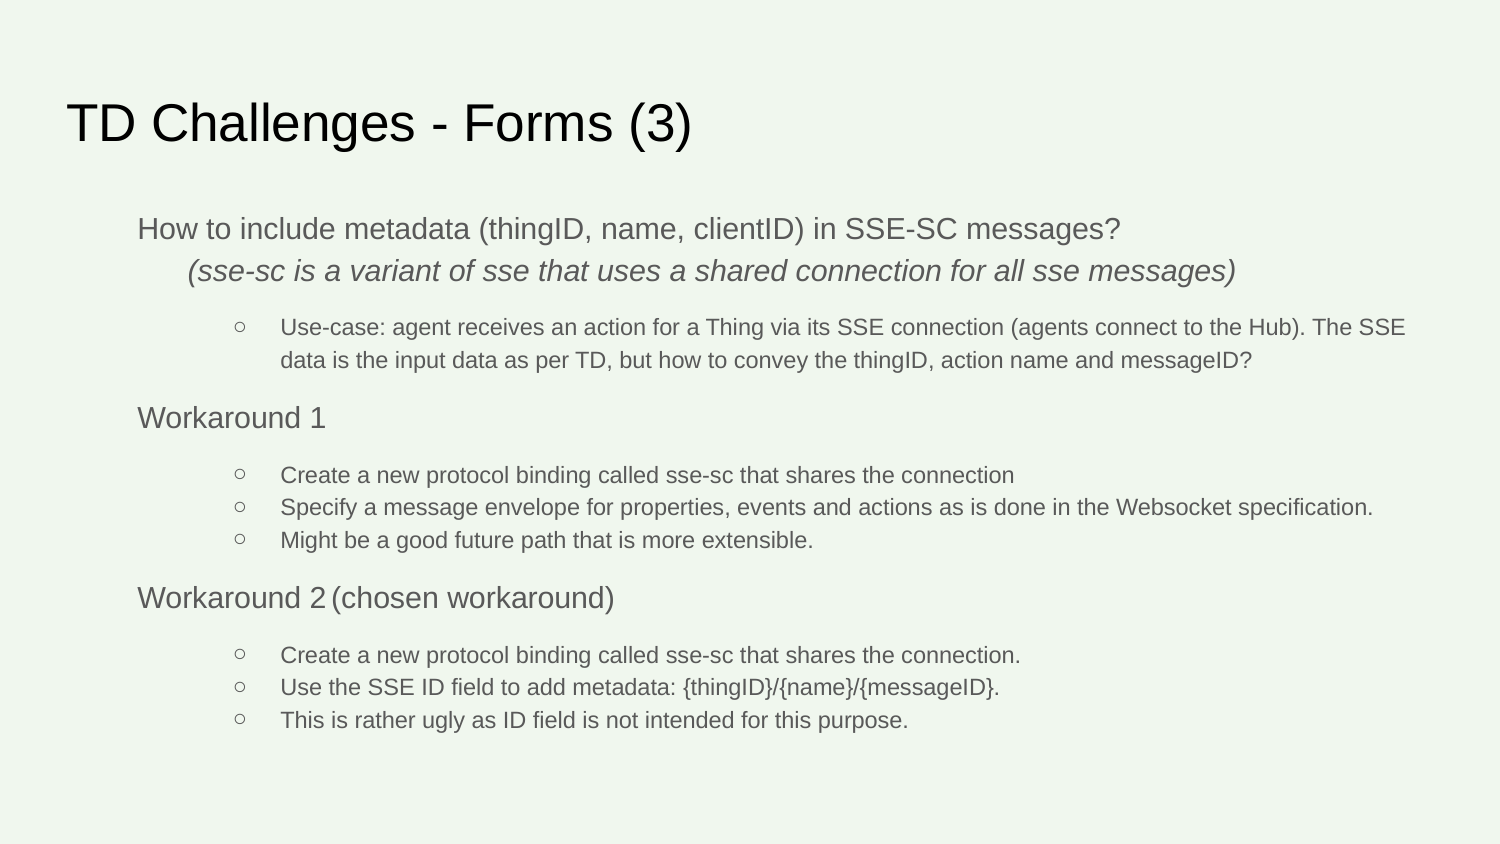

# TD Challenges - Forms (3)

How to include metadata (thingID, name, clientID) in SSE-SC messages?
	(sse-sc is a variant of sse that uses a shared connection for all sse messages)
Use-case: agent receives an action for a Thing via its SSE connection (agents connect to the Hub). The SSE data is the input data as per TD, but how to convey the thingID, action name and messageID?
Workaround 1
Create a new protocol binding called sse-sc that shares the connection
Specify a message envelope for properties, events and actions as is done in the Websocket specification.
Might be a good future path that is more extensible.
Workaround 2 (chosen workaround)
Create a new protocol binding called sse-sc that shares the connection.
Use the SSE ID field to add metadata: {thingID}/{name}/{messageID}.
This is rather ugly as ID field is not intended for this purpose.